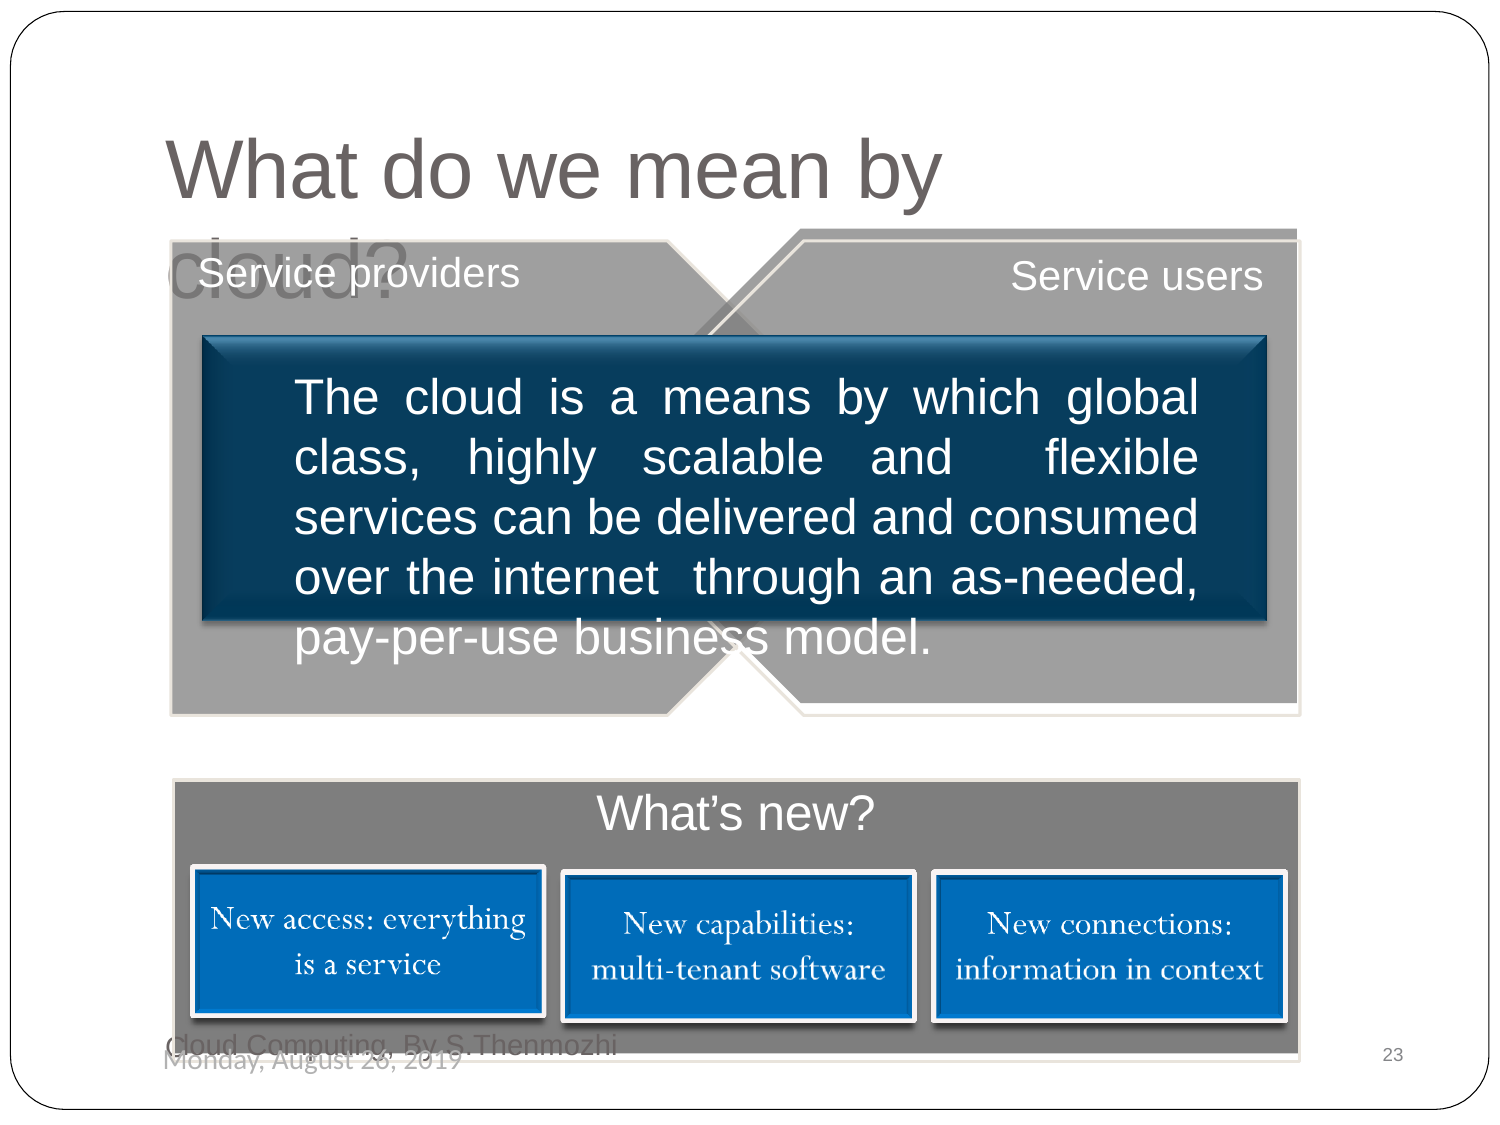

# What do we mean by cloud?

Service providers
Service users

The cloud is a means by which global class, highly scalable and  flexible services can be delivered and consumed over the internet  through an as-needed, pay-per-use business model.

What’s new?

loud Computing, By S.Thenmozhi

C
36
Monday, August 26, 2019
23